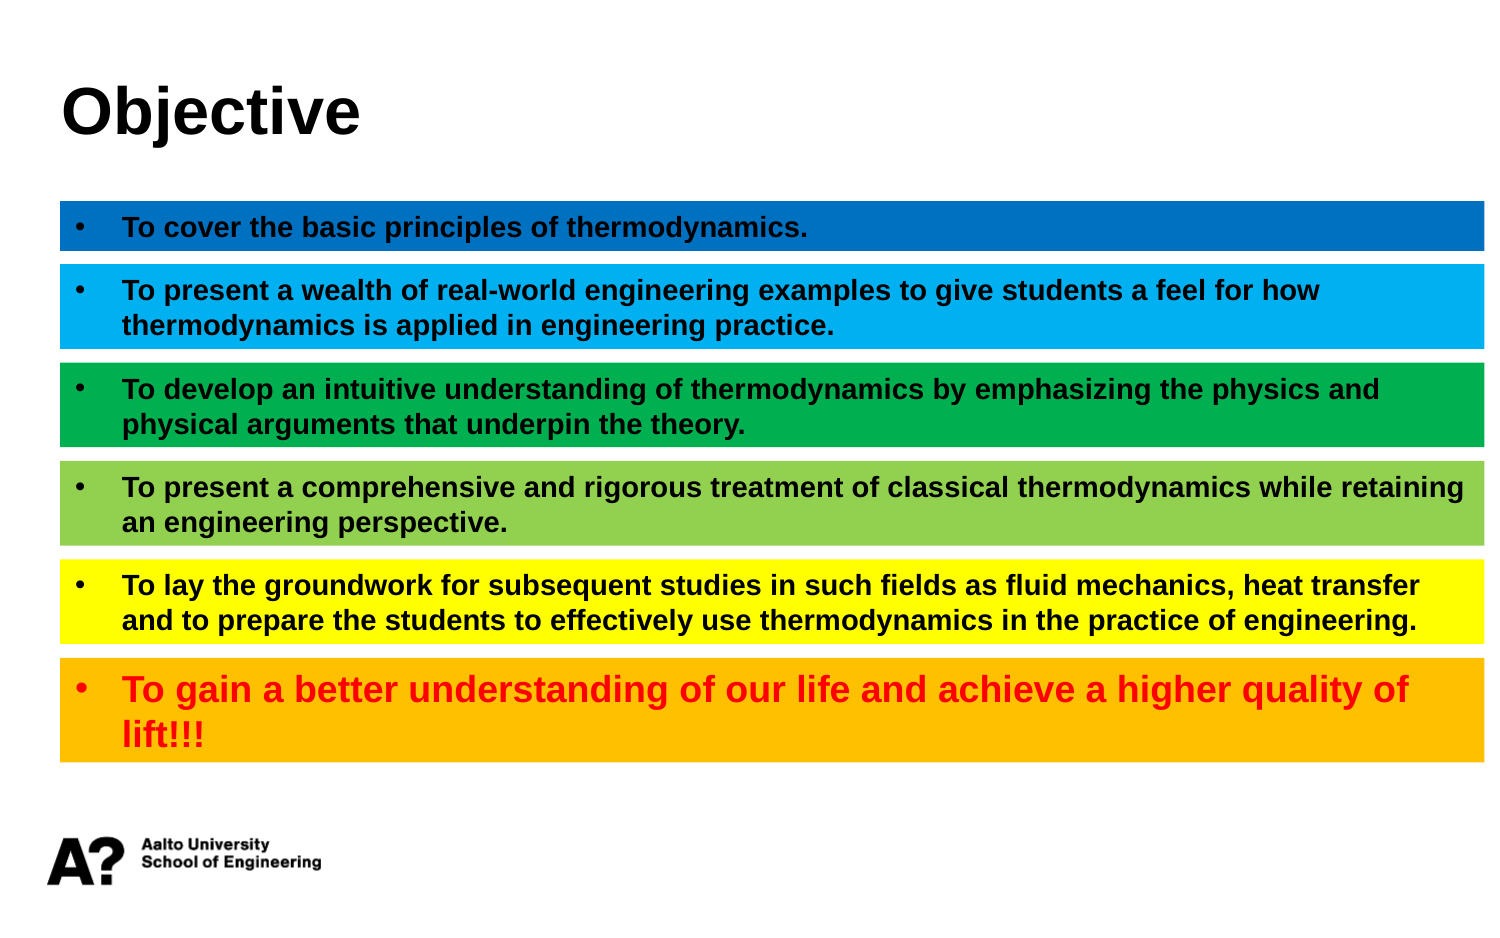

Objective
To cover the basic principles of thermodynamics.
To present a wealth of real-world engineering examples to give students a feel for how thermodynamics is applied in engineering practice.
To develop an intuitive understanding of thermodynamics by emphasizing the physics and physical arguments that underpin the theory.
To present a comprehensive and rigorous treatment of classical thermodynamics while retaining an engineering perspective.
To lay the groundwork for subsequent studies in such fields as fluid mechanics, heat transfer and to prepare the students to effectively use thermodynamics in the practice of engineering.
To gain a better understanding of our life and achieve a higher quality of lift!!!